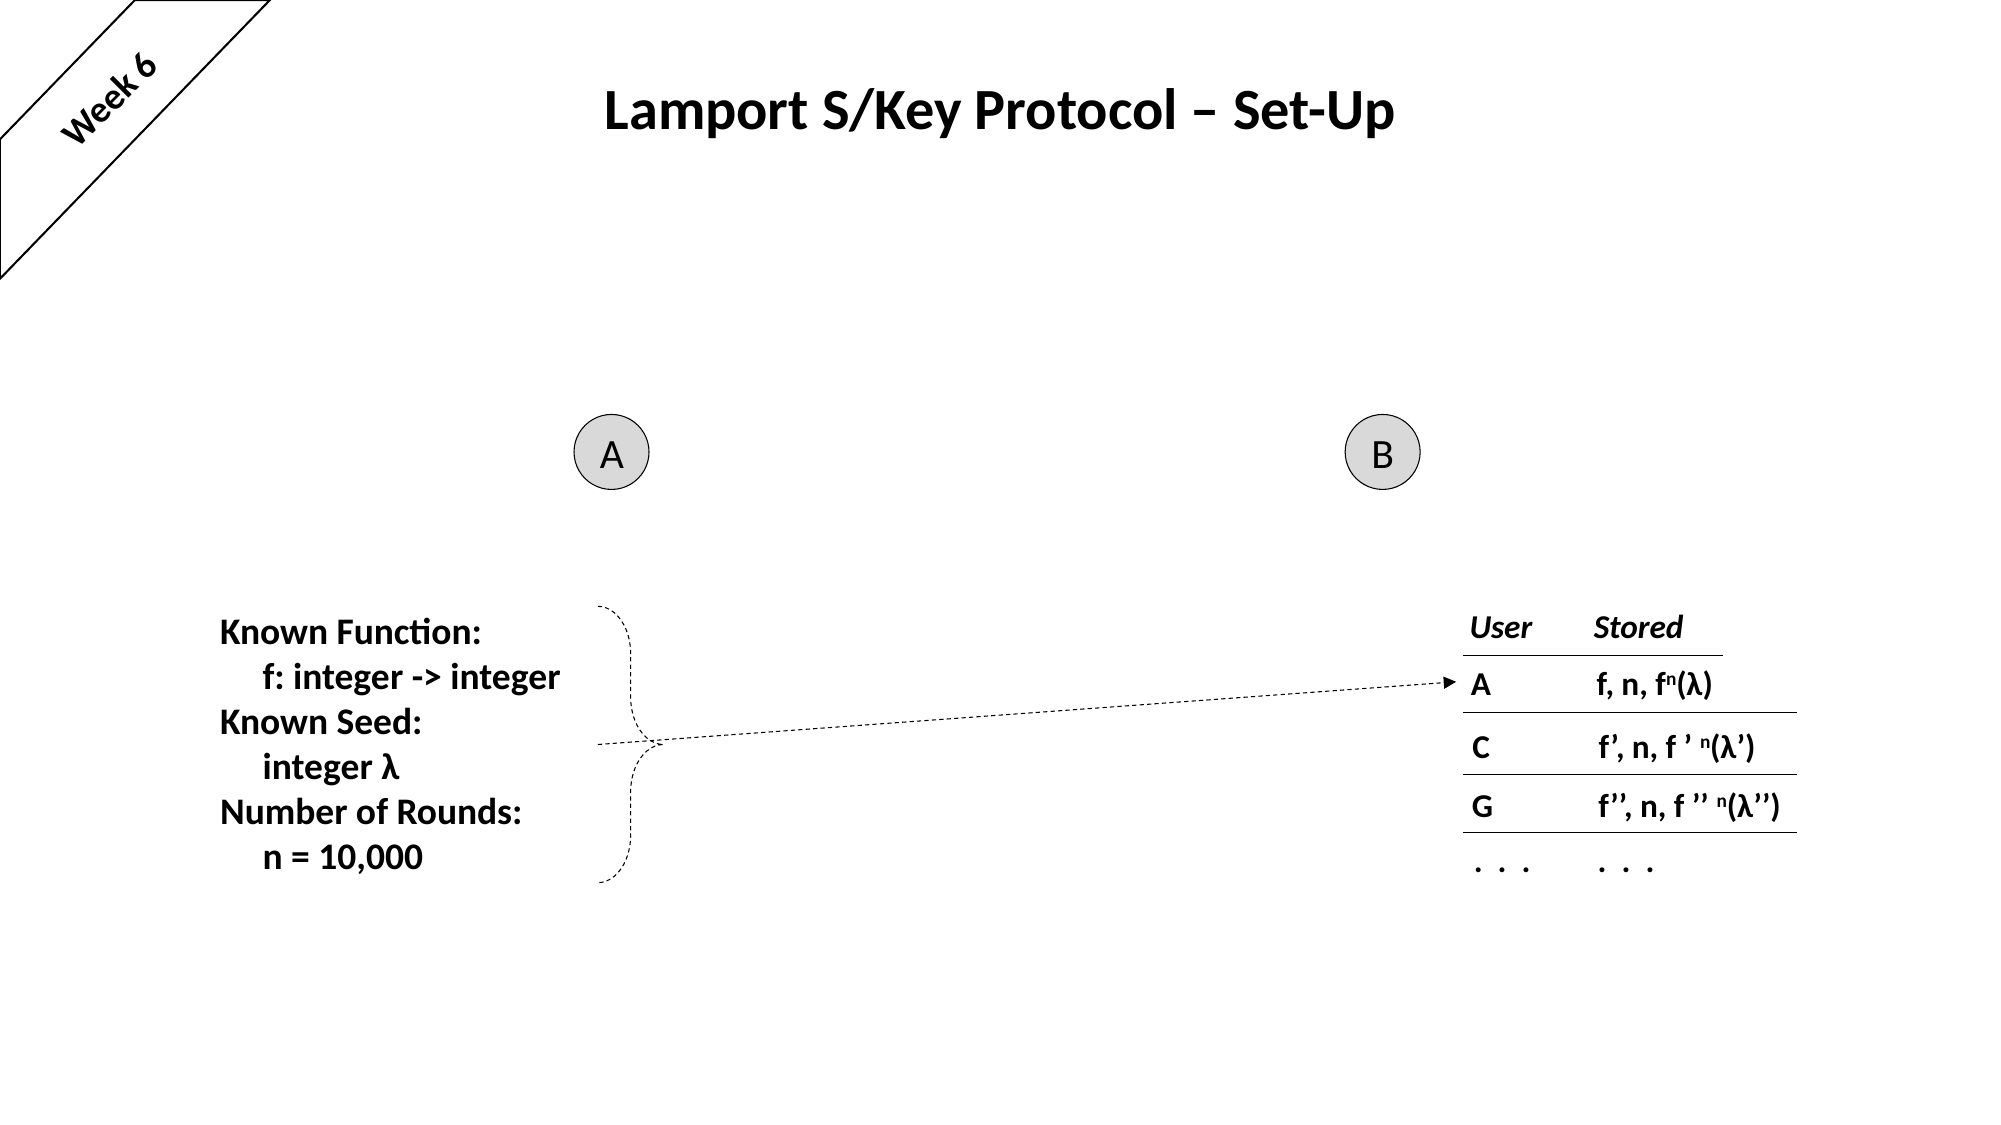

# Lamport S/Key Protocol – Set-Up
Week 6
A
B
User
Stored
Known Function:
     f: integer -> integer
Known Seed:
     integer λ
Number of Rounds:
     n = 10,000

A
f, n, fn(λ)
C
f’, n, f ’ n(λ’)
G
f’’, n, f ’’ n(λ’’)
.  .  .
.  .  .